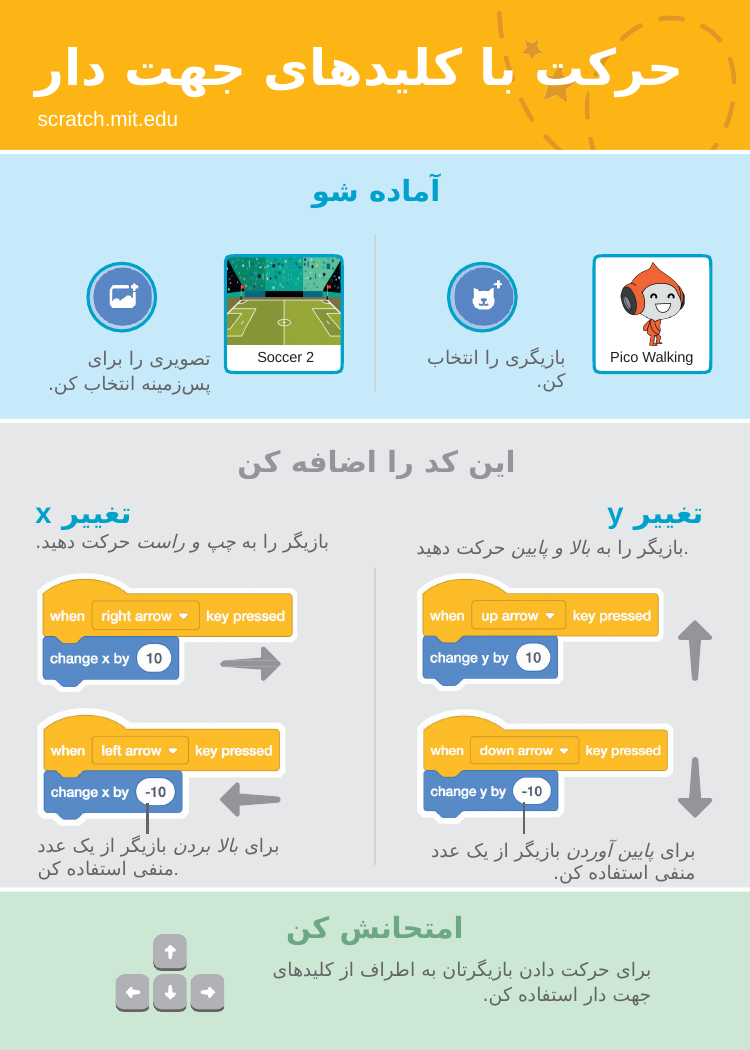

# حرکت با کلیدهای جهت دار
scratch.mit.edu

آماده شو

تصویری را برای پس‌زمینه انتخاب کن.
بازیگری را انتخاب کن.
Soccer 2
Pico Walking

این کد را اضافه کن
تغییر x
تغییر y
بازیگر را به چپ و راست حرکت دهید.
بازیگر را به بالا و پایین حرکت دهید.

برای بالا بردن بازیگر از یک عدد منفی استفاده کن.
برای پایین آوردن بازیگر از یک عدد منفی استفاده کن.
امتحانش کن

برای حرکت دادن بازیگرتان به اطراف از کلیدهای جهت دار استفاده کن.